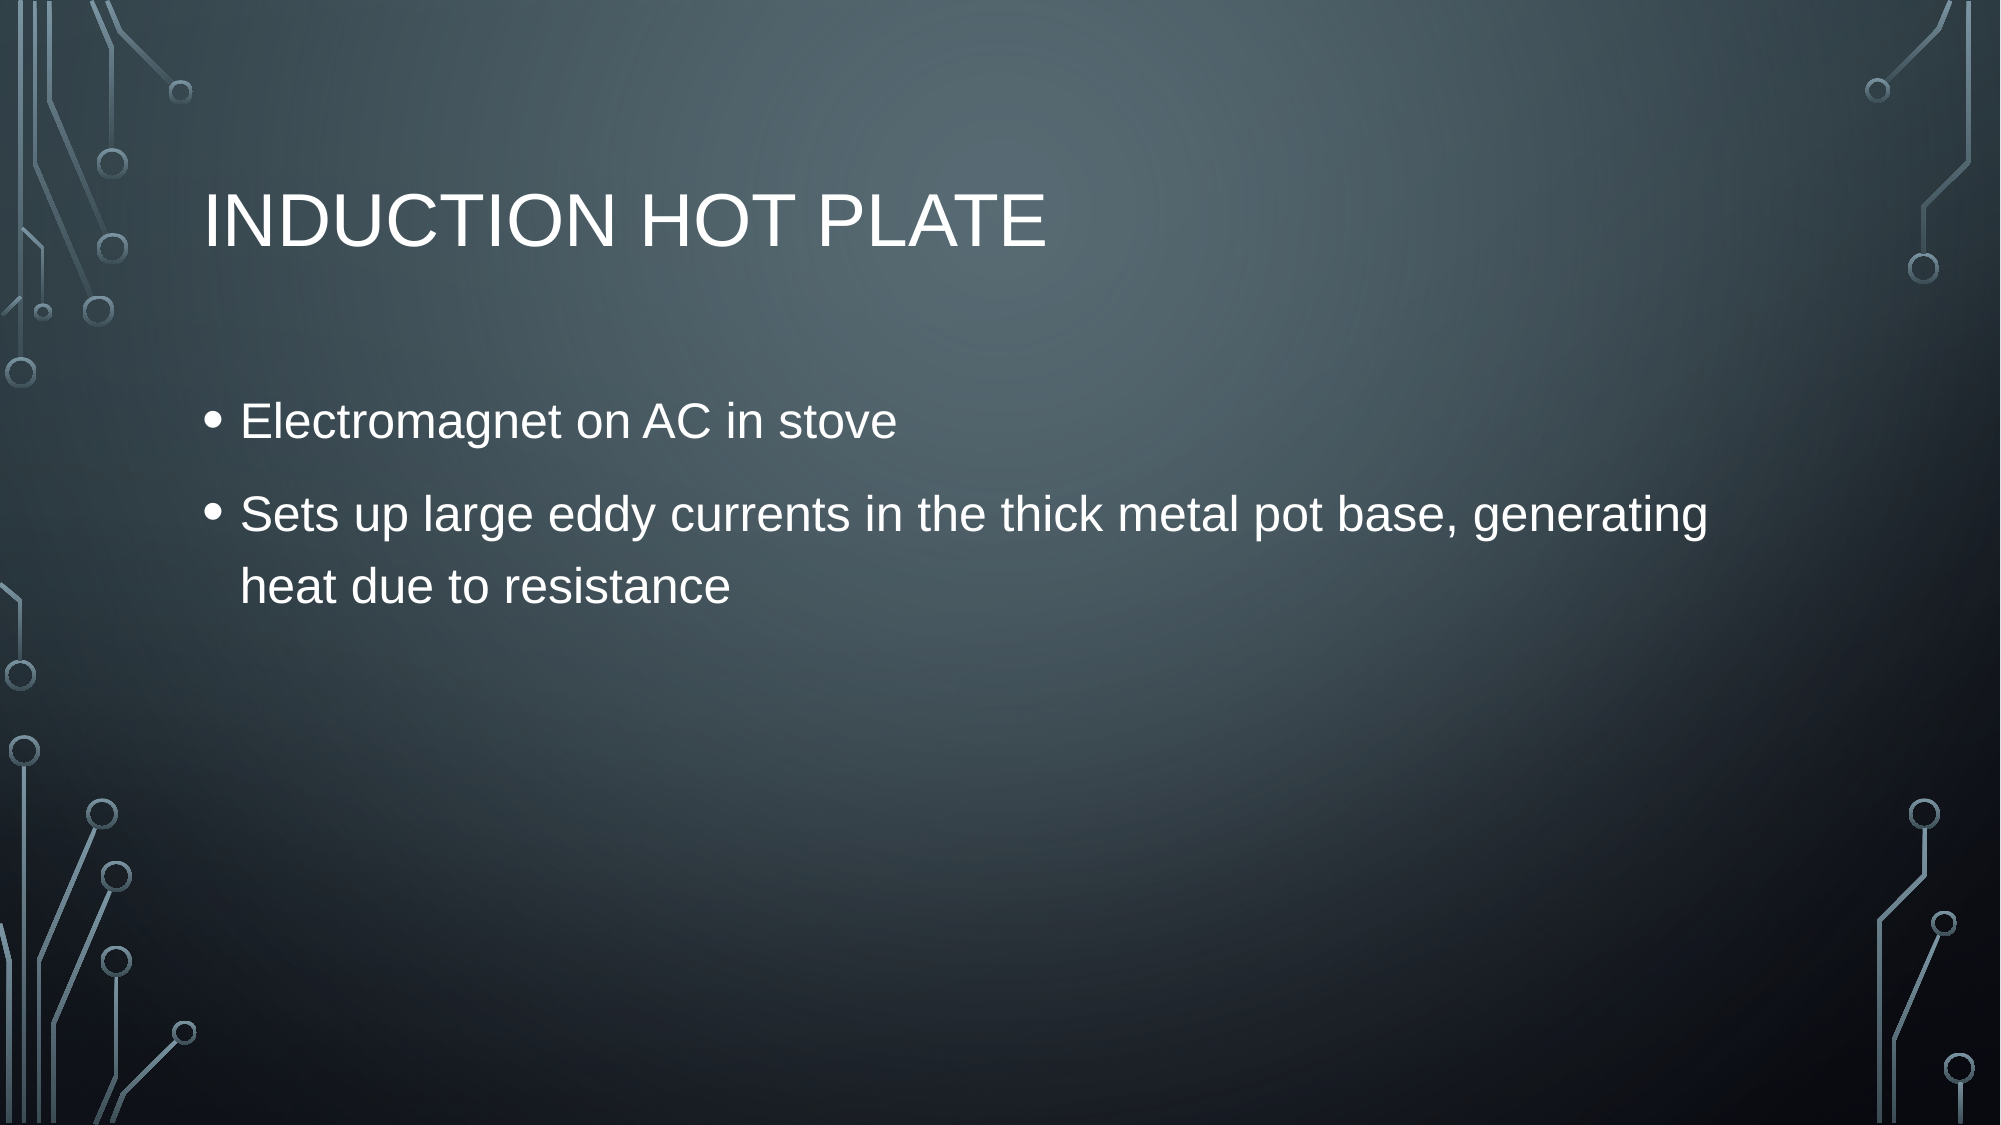

# Induction hot plate
Electromagnet on AC in stove
Sets up large eddy currents in the thick metal pot base, generating heat due to resistance